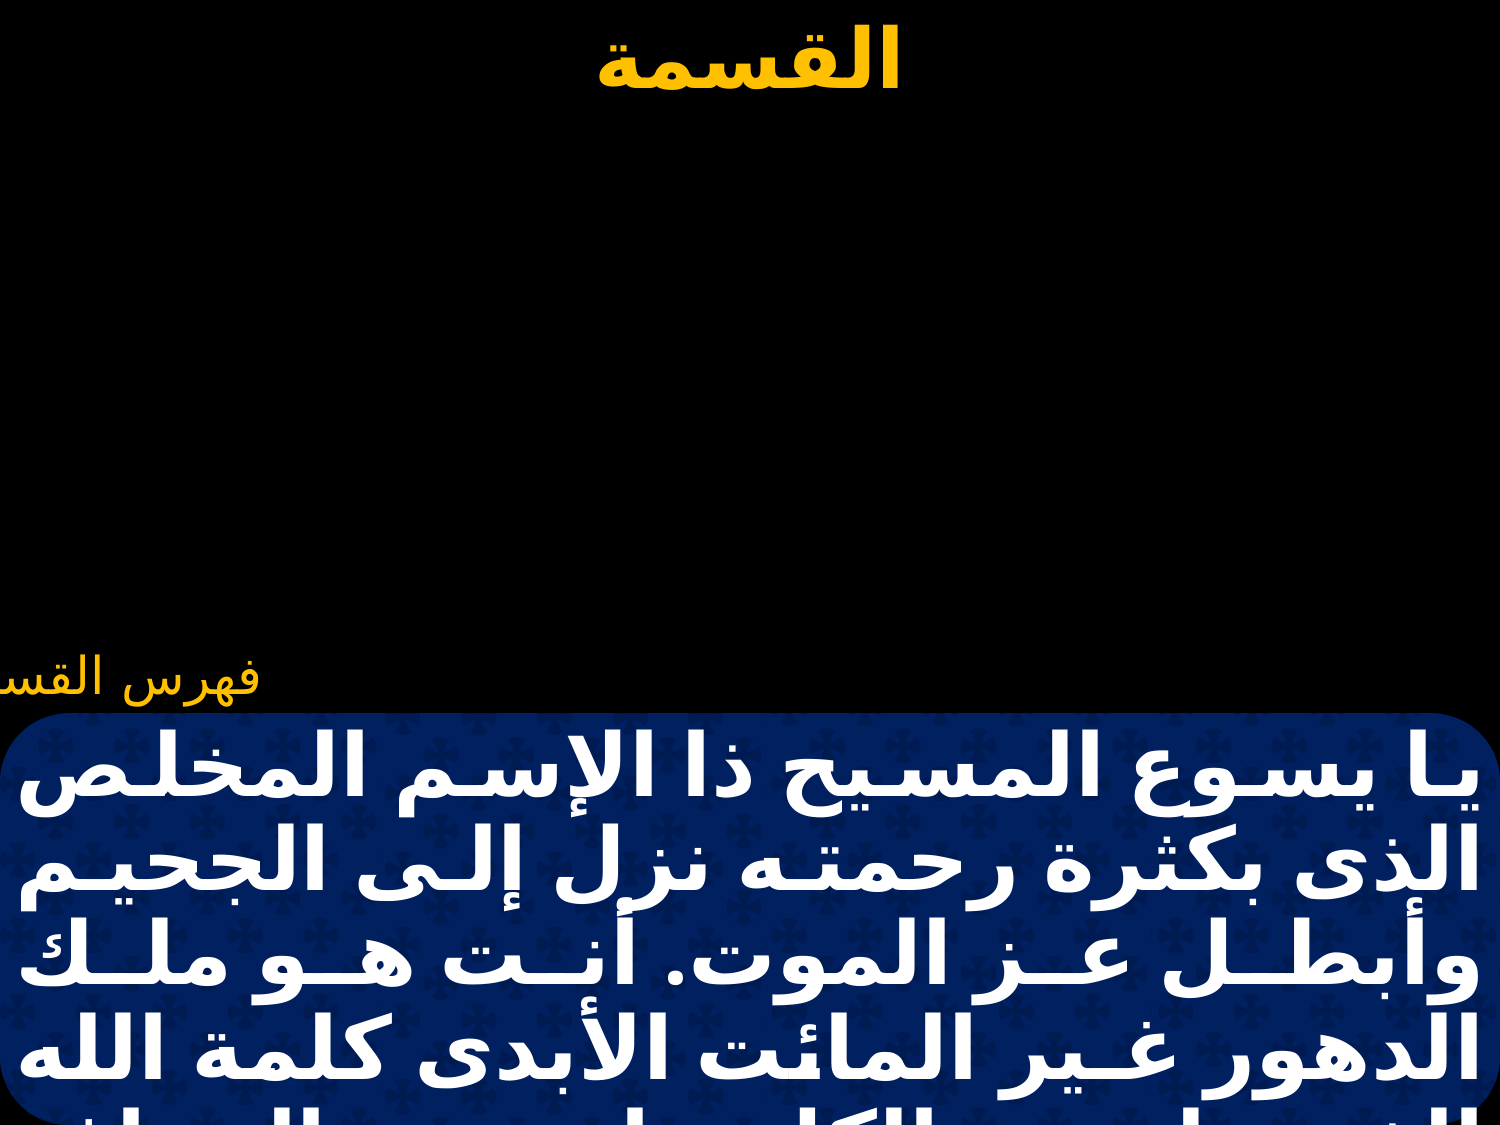

# قسمة للإبن تقال في سبت الفرح. (يا يسوع المسيح)
يا يسوع المسيح ذا الإسم المخلص الذى بكثرة رحمته نزل إلى الجحيم وأبطل عز الموت. أنت هو ملك الدهور غـير المائت الأبدى كلمة الله الذى على الكل. راعى الخراف الناطقة، رئيس كهنة الخيرات العتيدة،